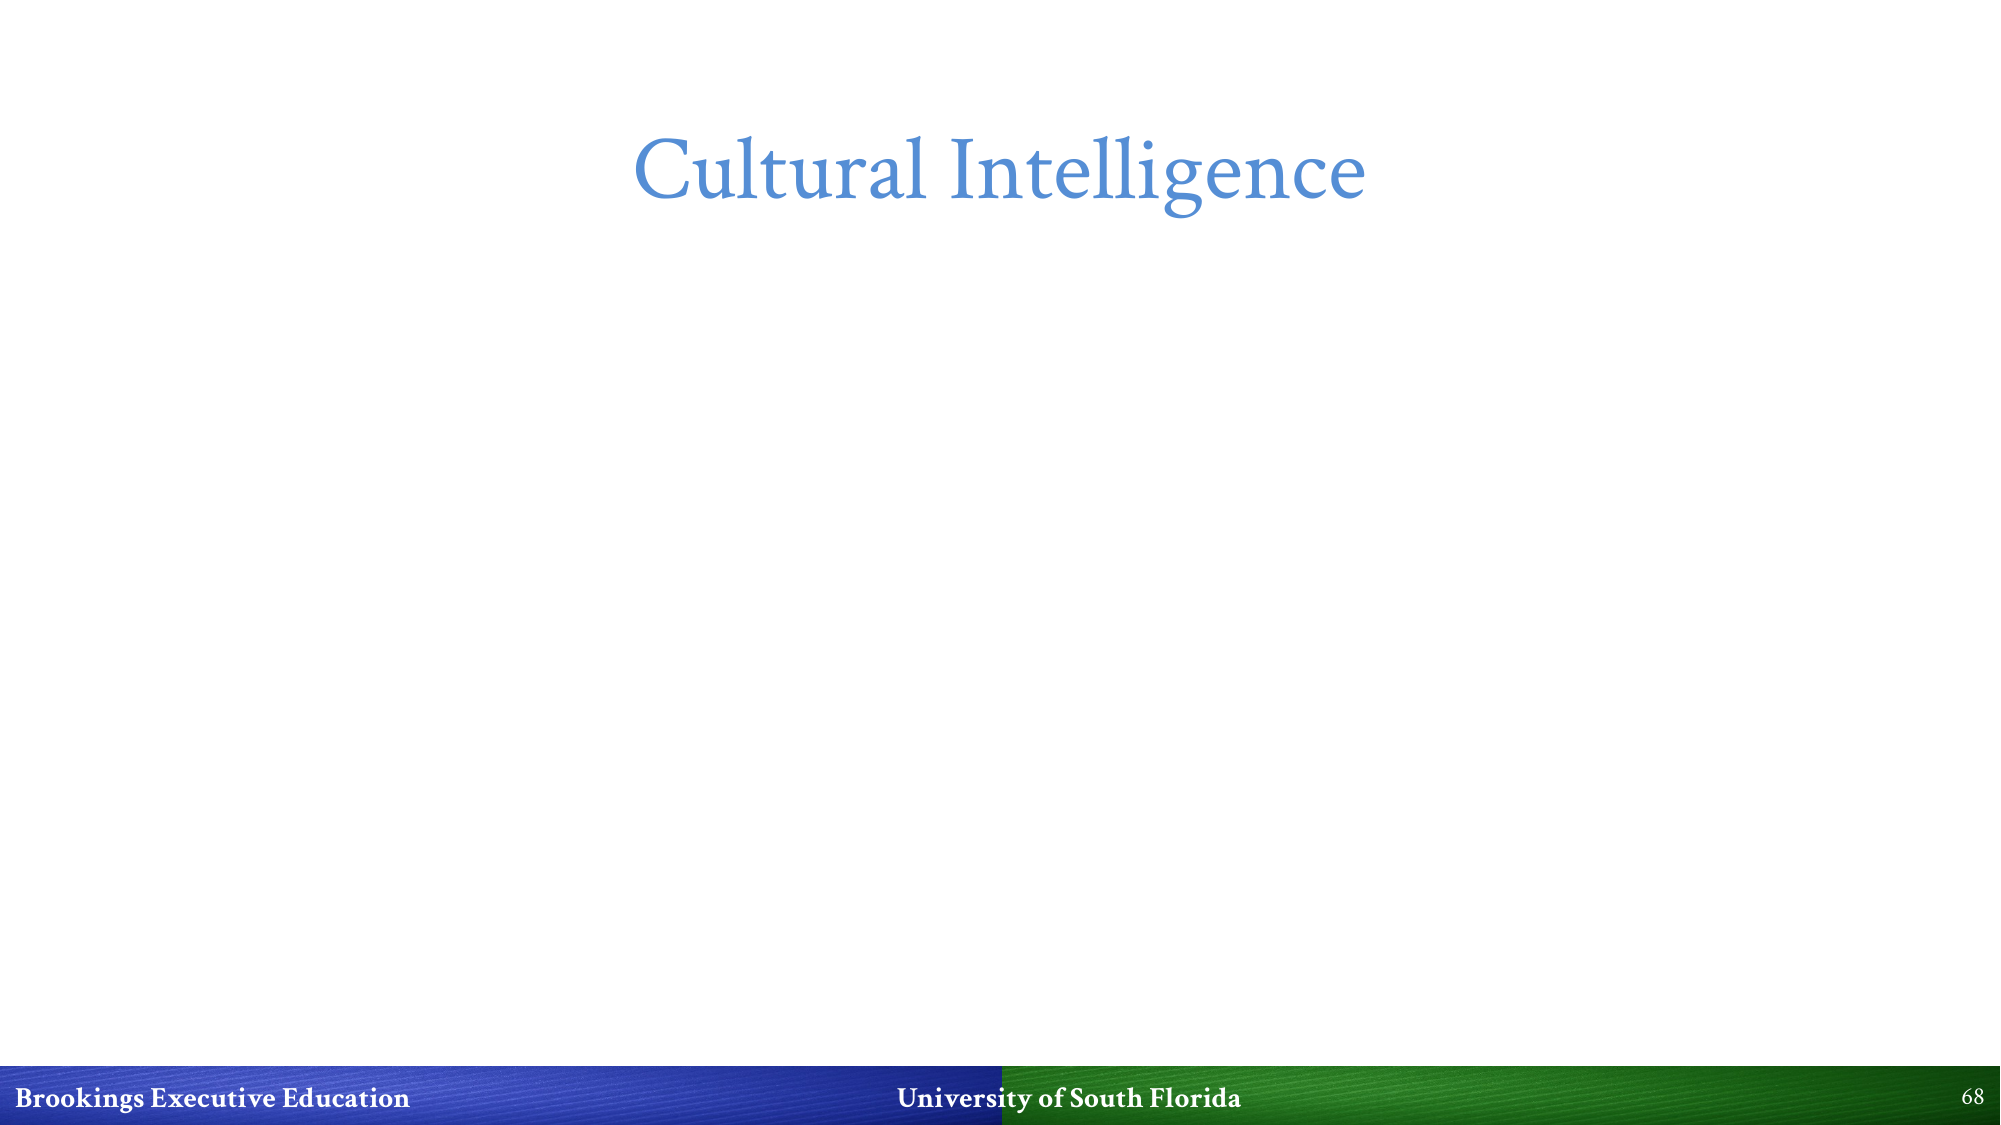

# Cultural Intelligence

68
Brookings Executive Education                              		                University of South Florida